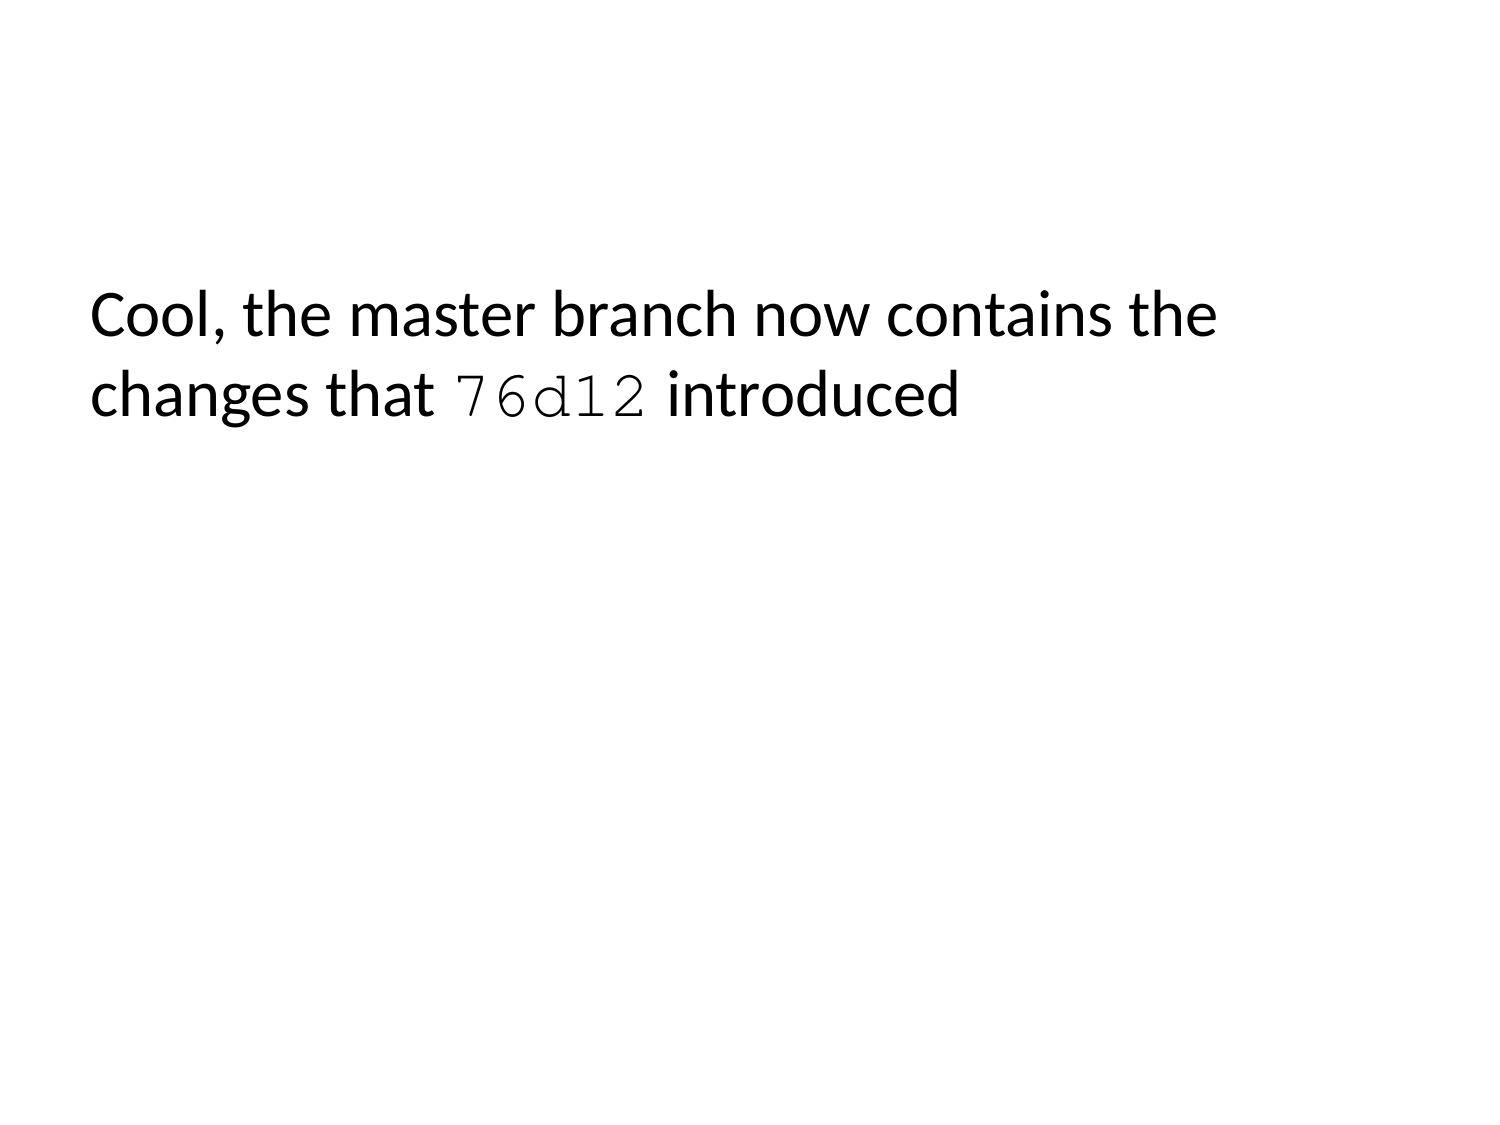

Cool, the master branch now contains the changes that 76d12 introduced